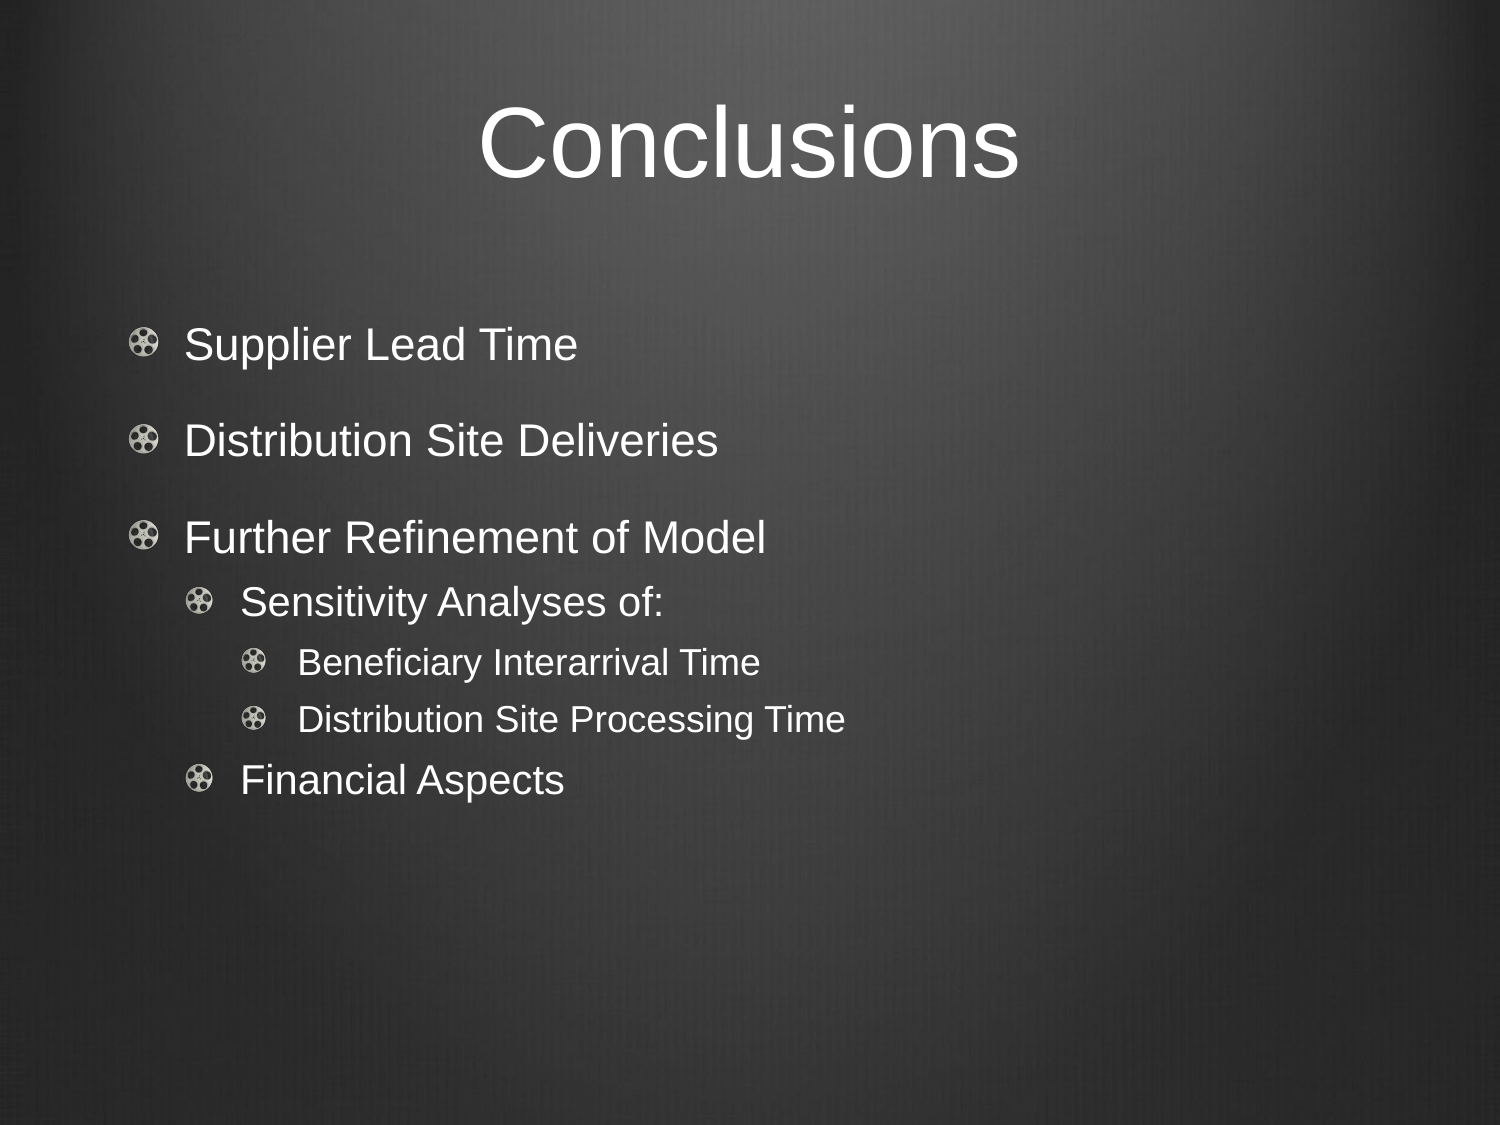

# Conclusions
Supplier Lead Time
Distribution Site Deliveries
Further Refinement of Model
Sensitivity Analyses of:
Beneficiary Interarrival Time
Distribution Site Processing Time
Financial Aspects